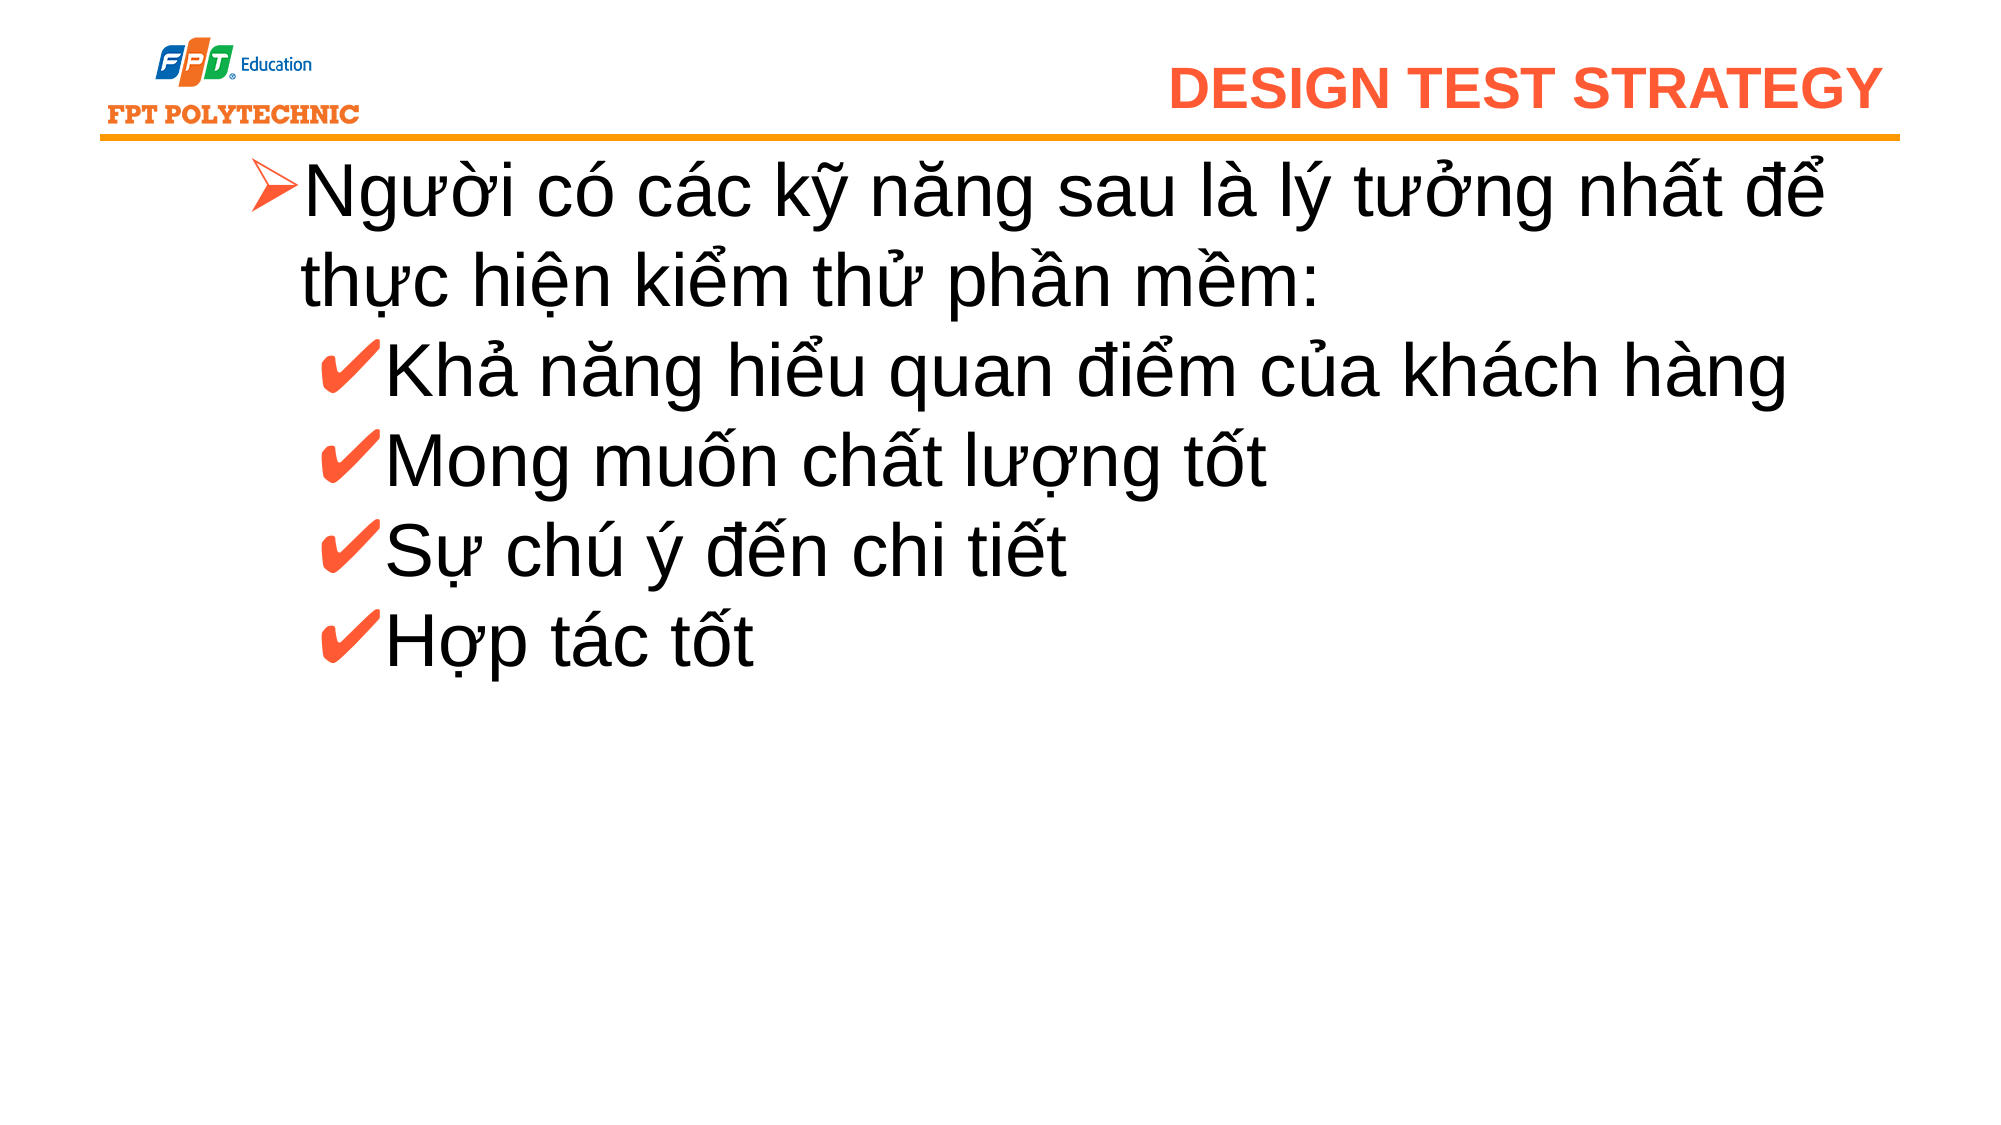

# design test strategy
Người có các kỹ năng sau là lý tưởng nhất để thực hiện kiểm thử phần mềm:
Khả năng hiểu quan điểm của khách hàng
Mong muốn chất lượng tốt
Sự chú ý đến chi tiết
Hợp tác tốt